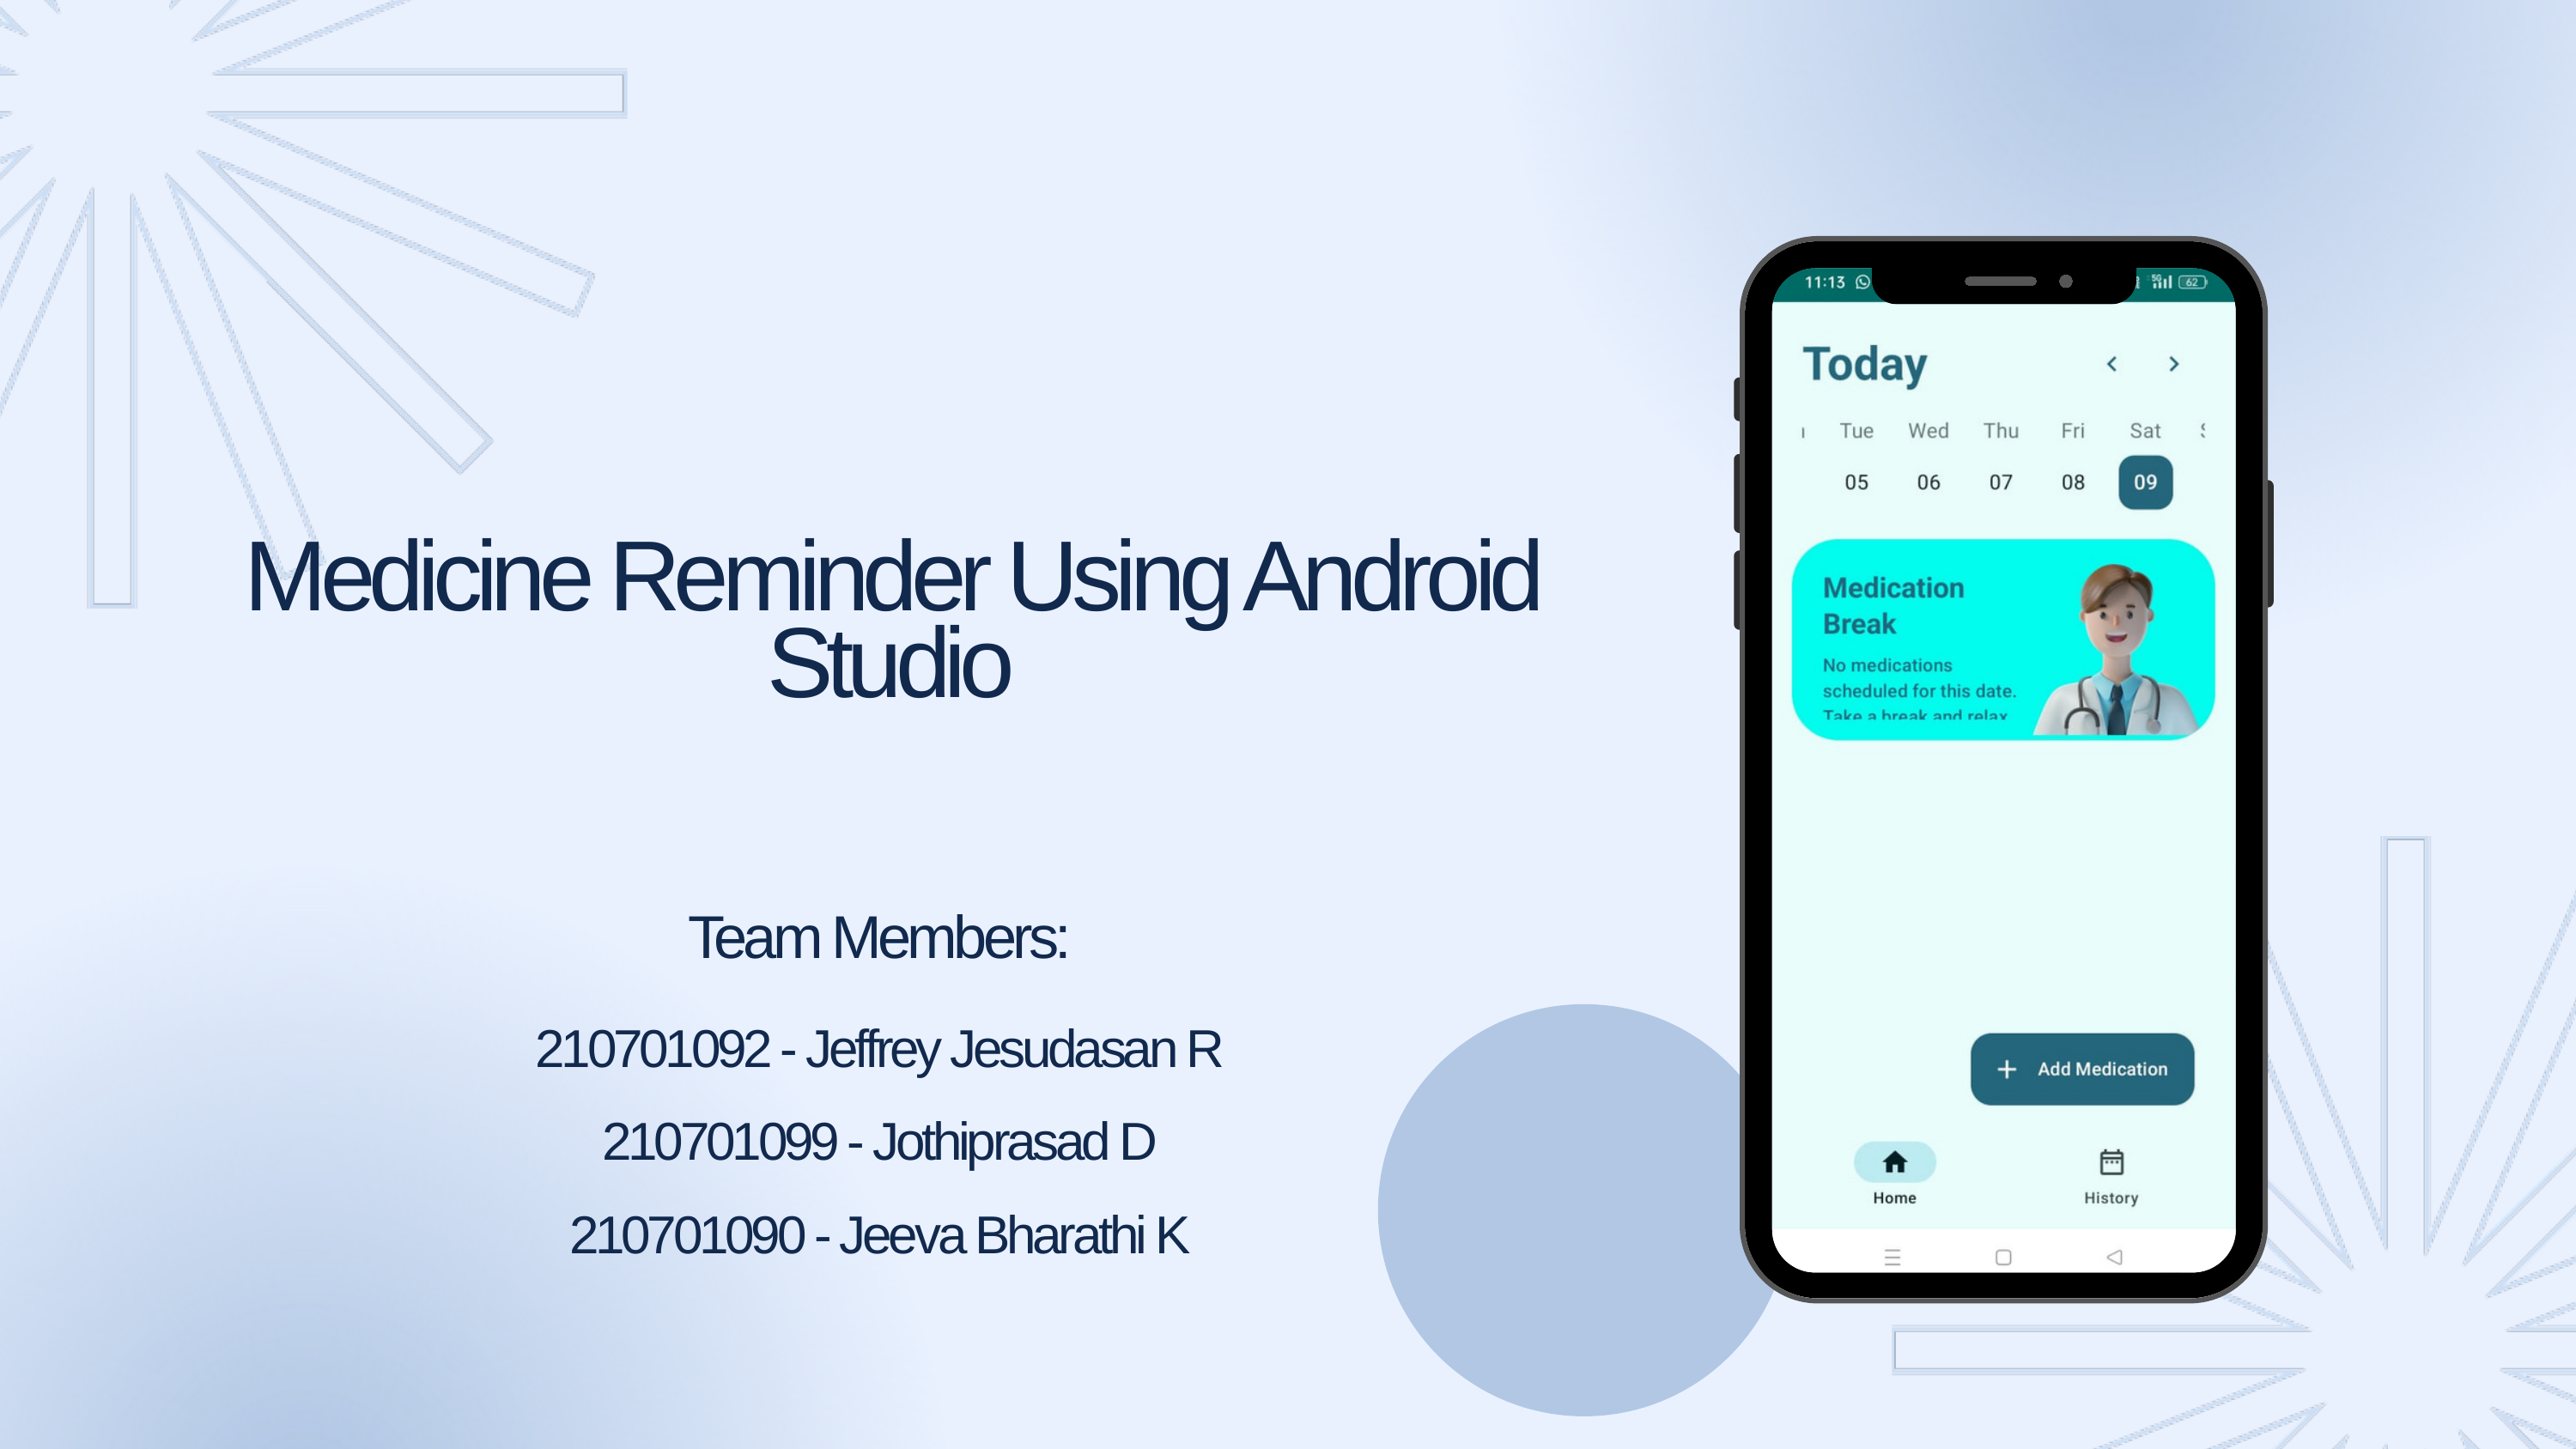

Medicine Reminder Using Android Studio

Team Members:

210701092 - Jeffrey Jesudasan R

210701099 - Jothiprasad D

210701090 - Jeeva Bharathi K